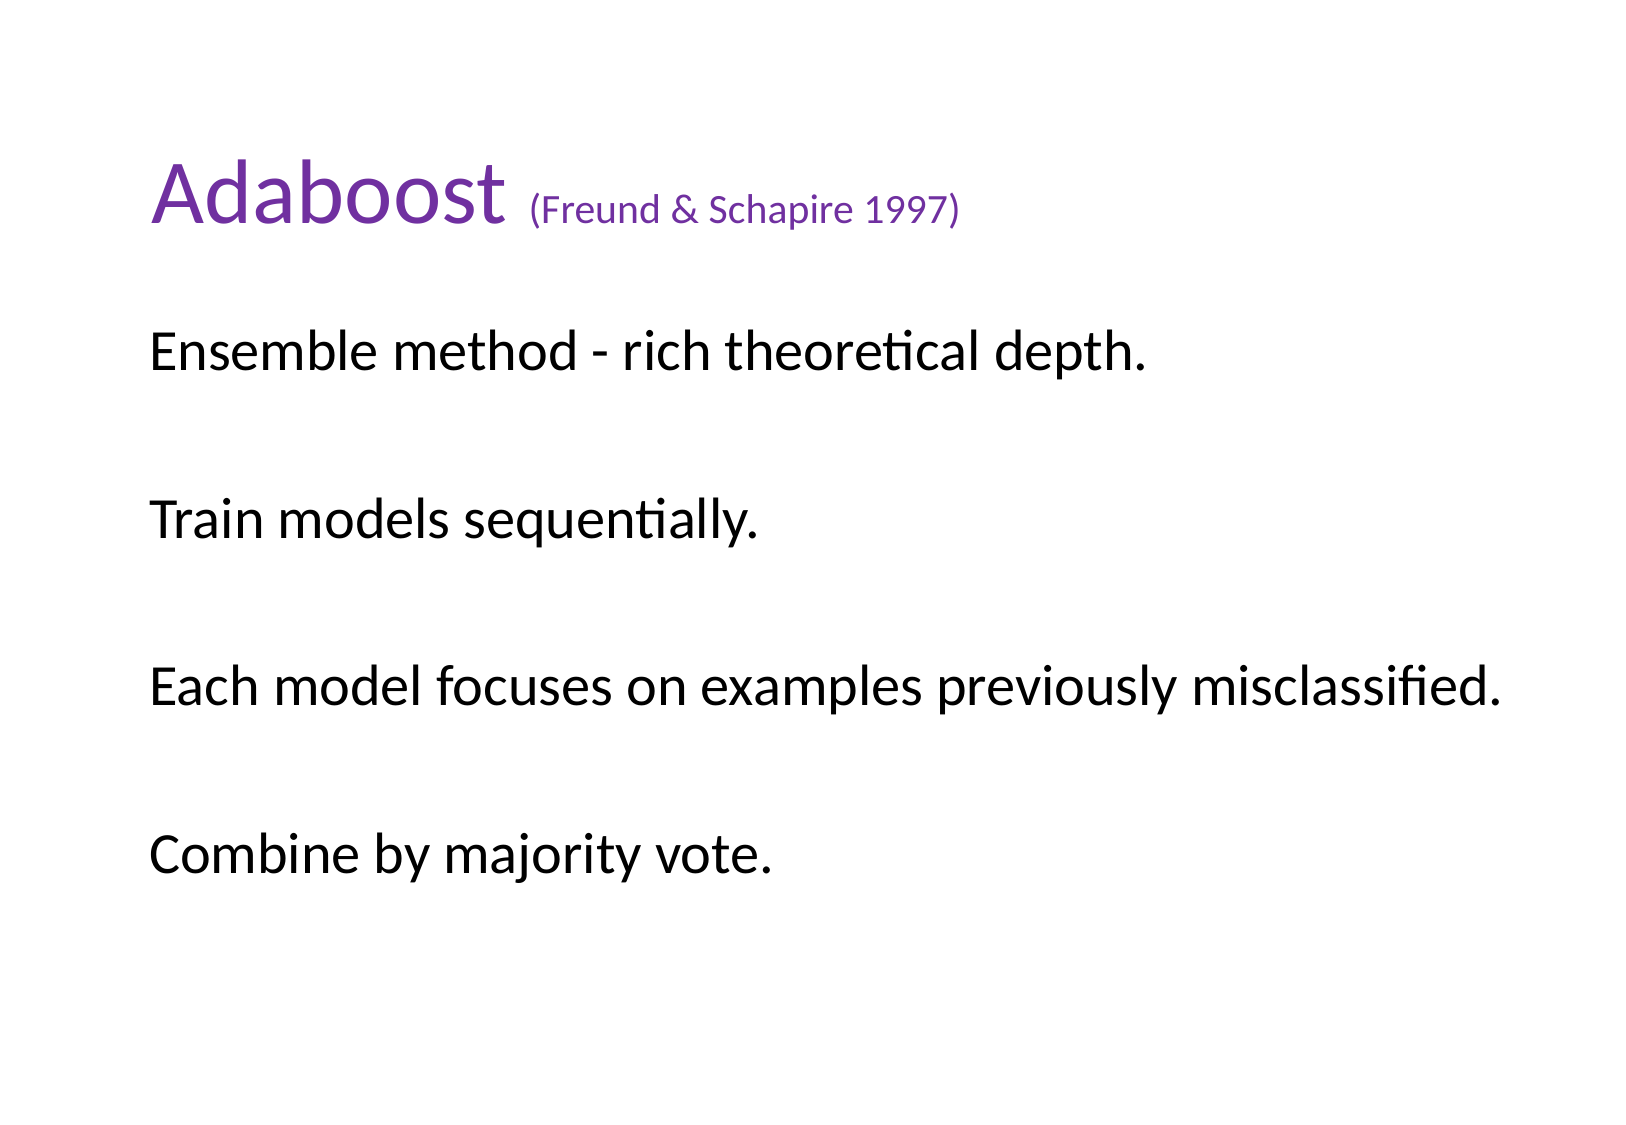

Adaboost (Freund & Schapire 1997)
Ensemble method - rich theoretical depth.

Train models sequentially.

Each model focuses on examples previously misclassified.

Combine by majority vote.